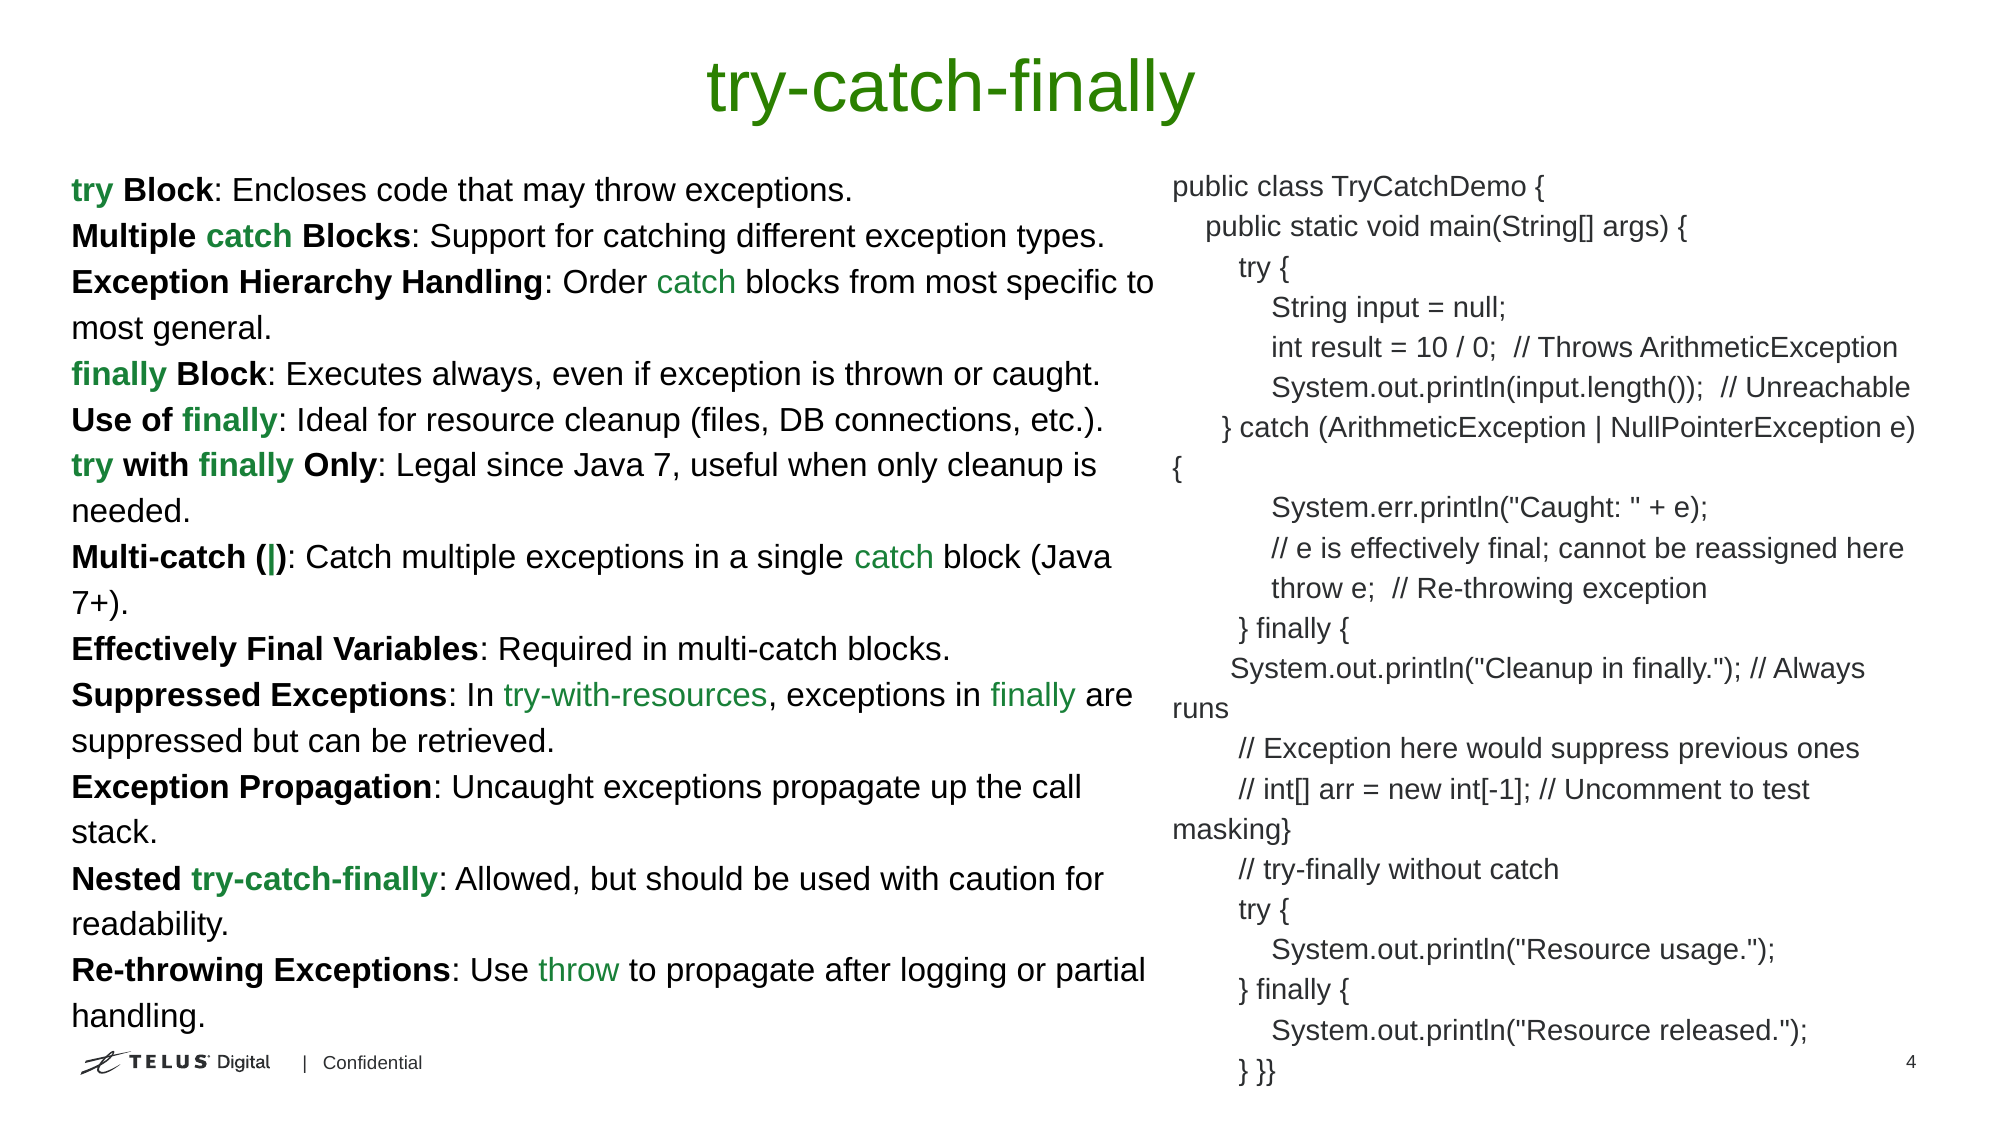

# try-catch-finally
try Block: Encloses code that may throw exceptions.
Multiple catch Blocks: Support for catching different exception types.
Exception Hierarchy Handling: Order catch blocks from most specific to most general.
finally Block: Executes always, even if exception is thrown or caught.
Use of finally: Ideal for resource cleanup (files, DB connections, etc.).
try with finally Only: Legal since Java 7, useful when only cleanup is needed.
Multi-catch (|): Catch multiple exceptions in a single catch block (Java 7+).
Effectively Final Variables: Required in multi-catch blocks.
Suppressed Exceptions: In try-with-resources, exceptions in finally are suppressed but can be retrieved.
Exception Propagation: Uncaught exceptions propagate up the call stack.
Nested try-catch-finally: Allowed, but should be used with caution for readability.
Re-throwing Exceptions: Use throw to propagate after logging or partial handling.

public class TryCatchDemo {
    public static void main(String[] args) {
        try {
            String input = null;
            int result = 10 / 0;  // Throws ArithmeticException
            System.out.println(input.length());  // Unreachable
      } catch (ArithmeticException | NullPointerException e) {
            System.err.println("Caught: " + e);
            // e is effectively final; cannot be reassigned here
            throw e;  // Re-throwing exception
        } finally {
       System.out.println("Cleanup in finally."); // Always runs
        // Exception here would suppress previous ones
        // int[] arr = new int[-1]; // Uncomment to test masking}
        // try-finally without catch
        try {
            System.out.println("Resource usage.");
        } finally {
            System.out.println("Resource released.");
        } }}